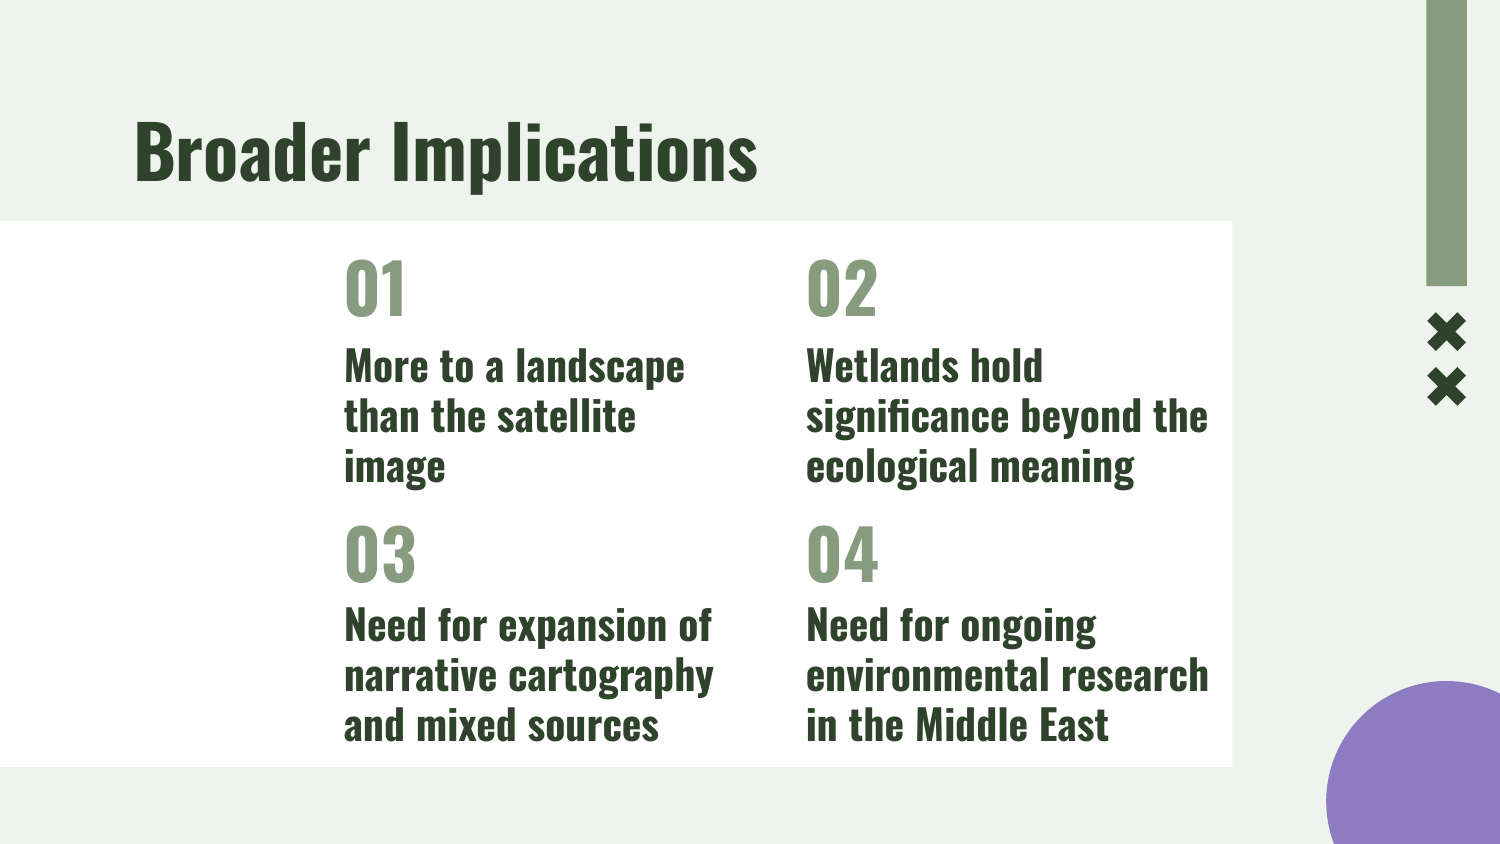

# Broader Implications
01
02
More to a landscape than the satellite image
Wetlands hold significance beyond the ecological meaning
03
04
Need for expansion of narrative cartography and mixed sources
Need for ongoing environmental research in the Middle East